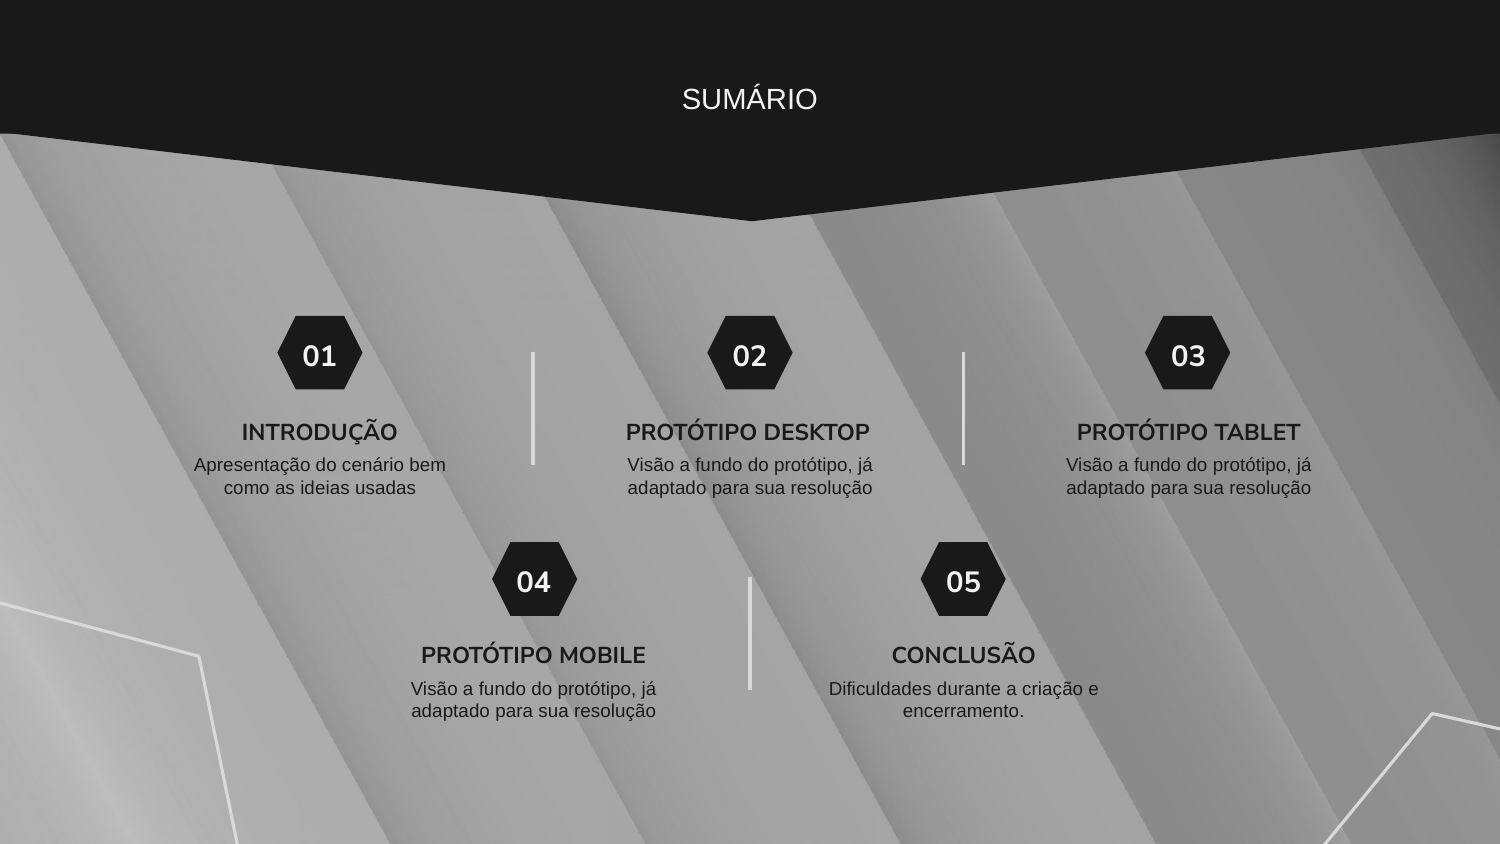

SUMÁRIO
01
02
03
# INTRODUÇÃO
PROTÓTIPO DESKTOP
PROTÓTIPO TABLET
Apresentação do cenário bem como as ideias usadas
Visão a fundo do protótipo, já adaptado para sua resolução
Visão a fundo do protótipo, já adaptado para sua resolução
04
05
PROTÓTIPO MOBILE
CONCLUSÃO

Visão a fundo do protótipo, já adaptado para sua resolução
Dificuldades durante a criação e encerramento.